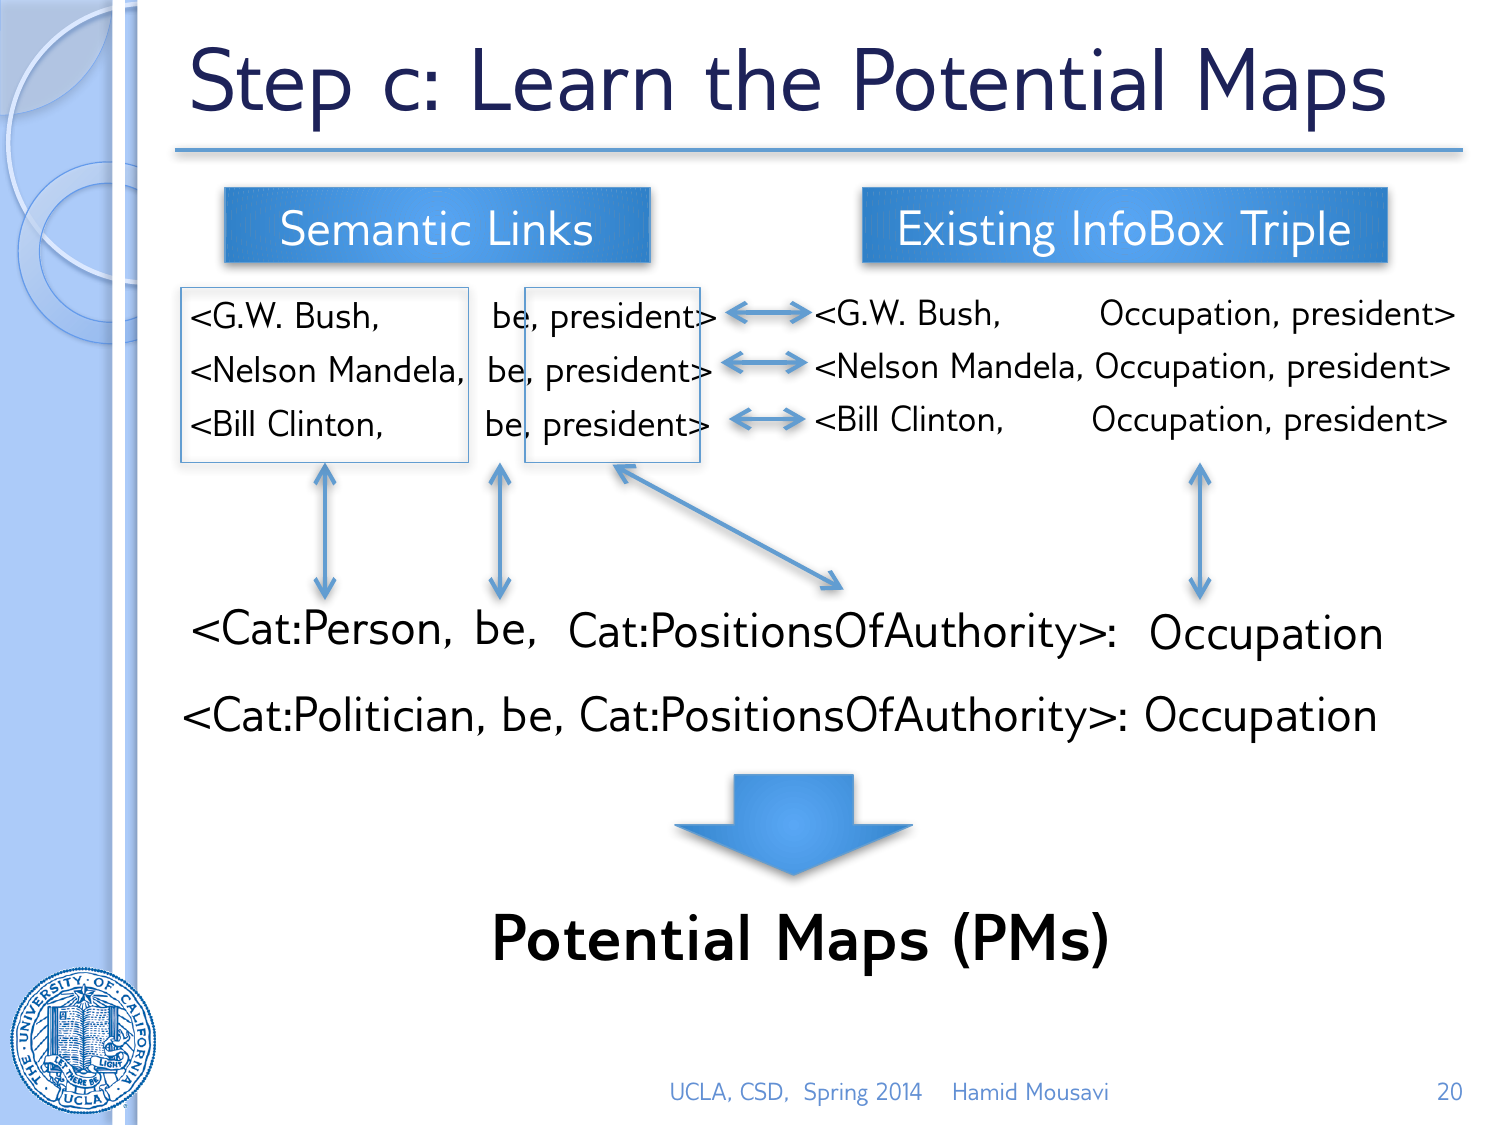

# Step c: Learn the Potential Maps
Semantic Links
Existing InfoBox Triple
<G.W. Bush,         Occupation, president>
<Nelson Mandela, Occupation, president>
<Bill Clinton,        Occupation, president>
<G.W. Bush,          be, president>
<Nelson Mandela,  be, president>
<Bill Clinton,         be, president>

<Cat:Person,
be,
Cat:PositionsOfAuthority>:
Occupation
<Cat:Politician, be, Cat:PositionsOfAuthority>: Occupation

Potential Maps (PMs)
UCLA, CSD,  Spring 2014
Hamid Mousavi
20